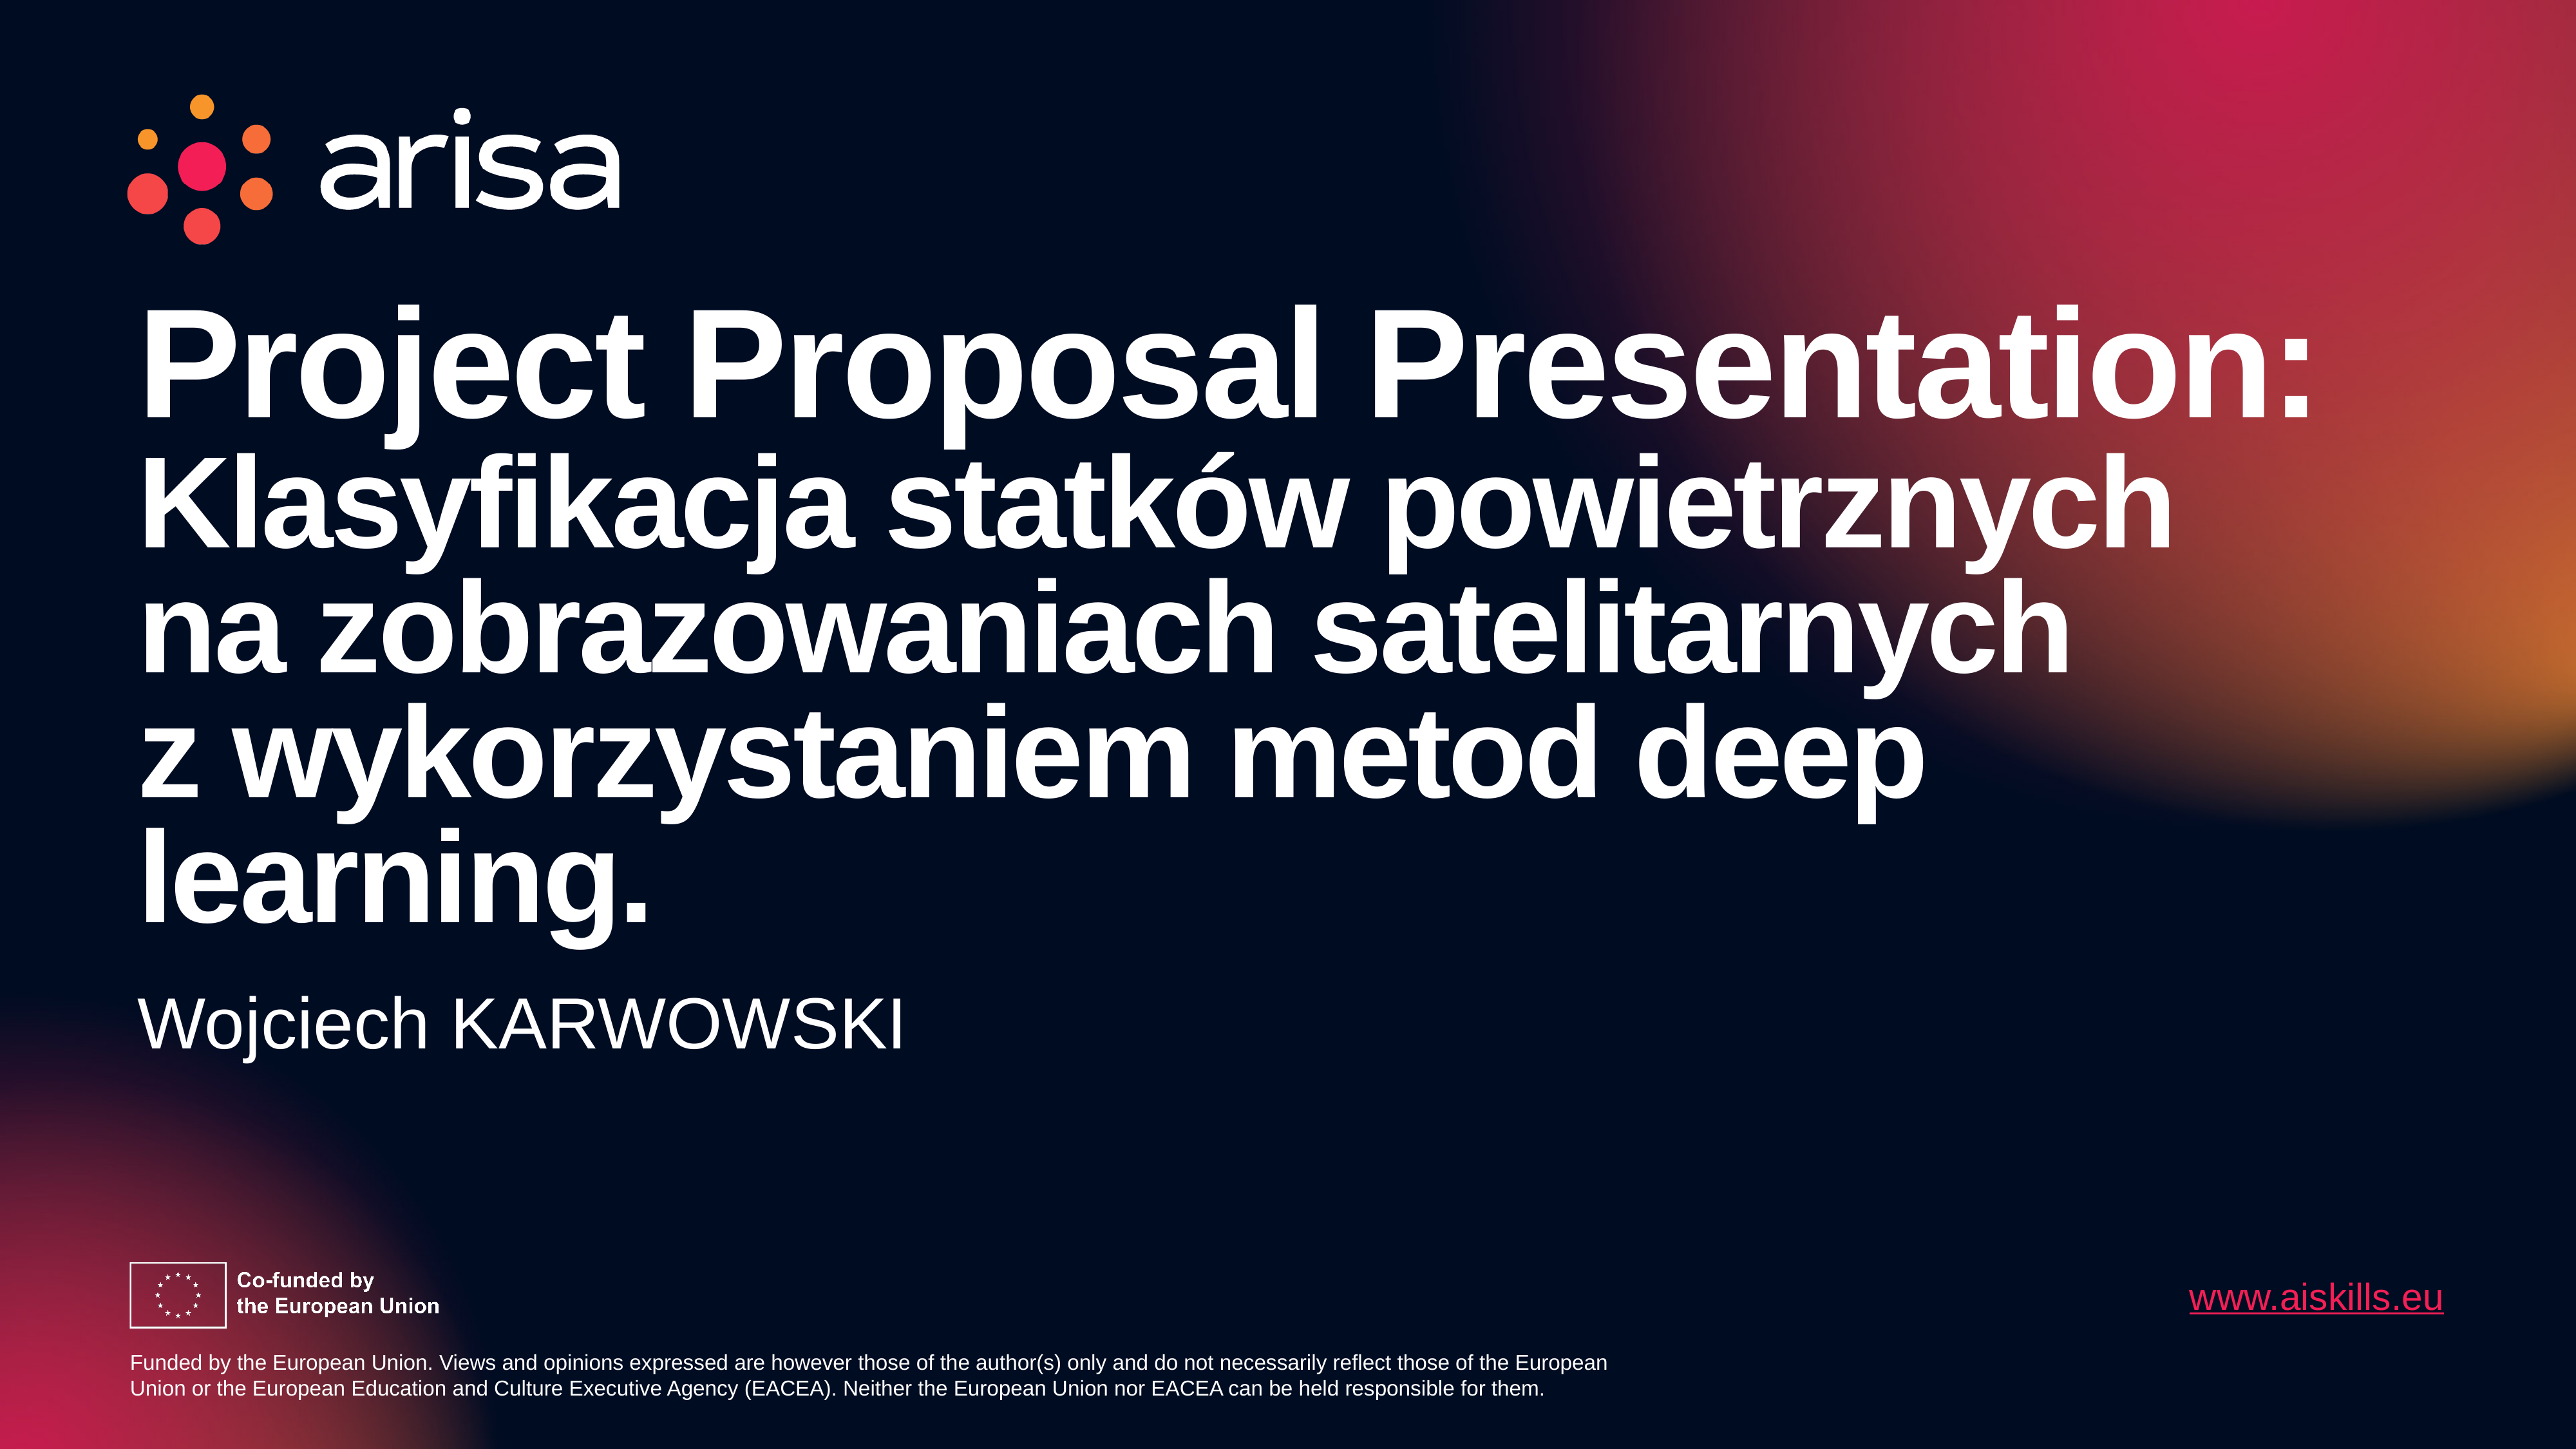

# Project Proposal Presentation: Klasyfikacja statków powietrznych na zobrazowaniach satelitarnych z wykorzystaniem metod deep learning.
Wojciech KARWOWSKI